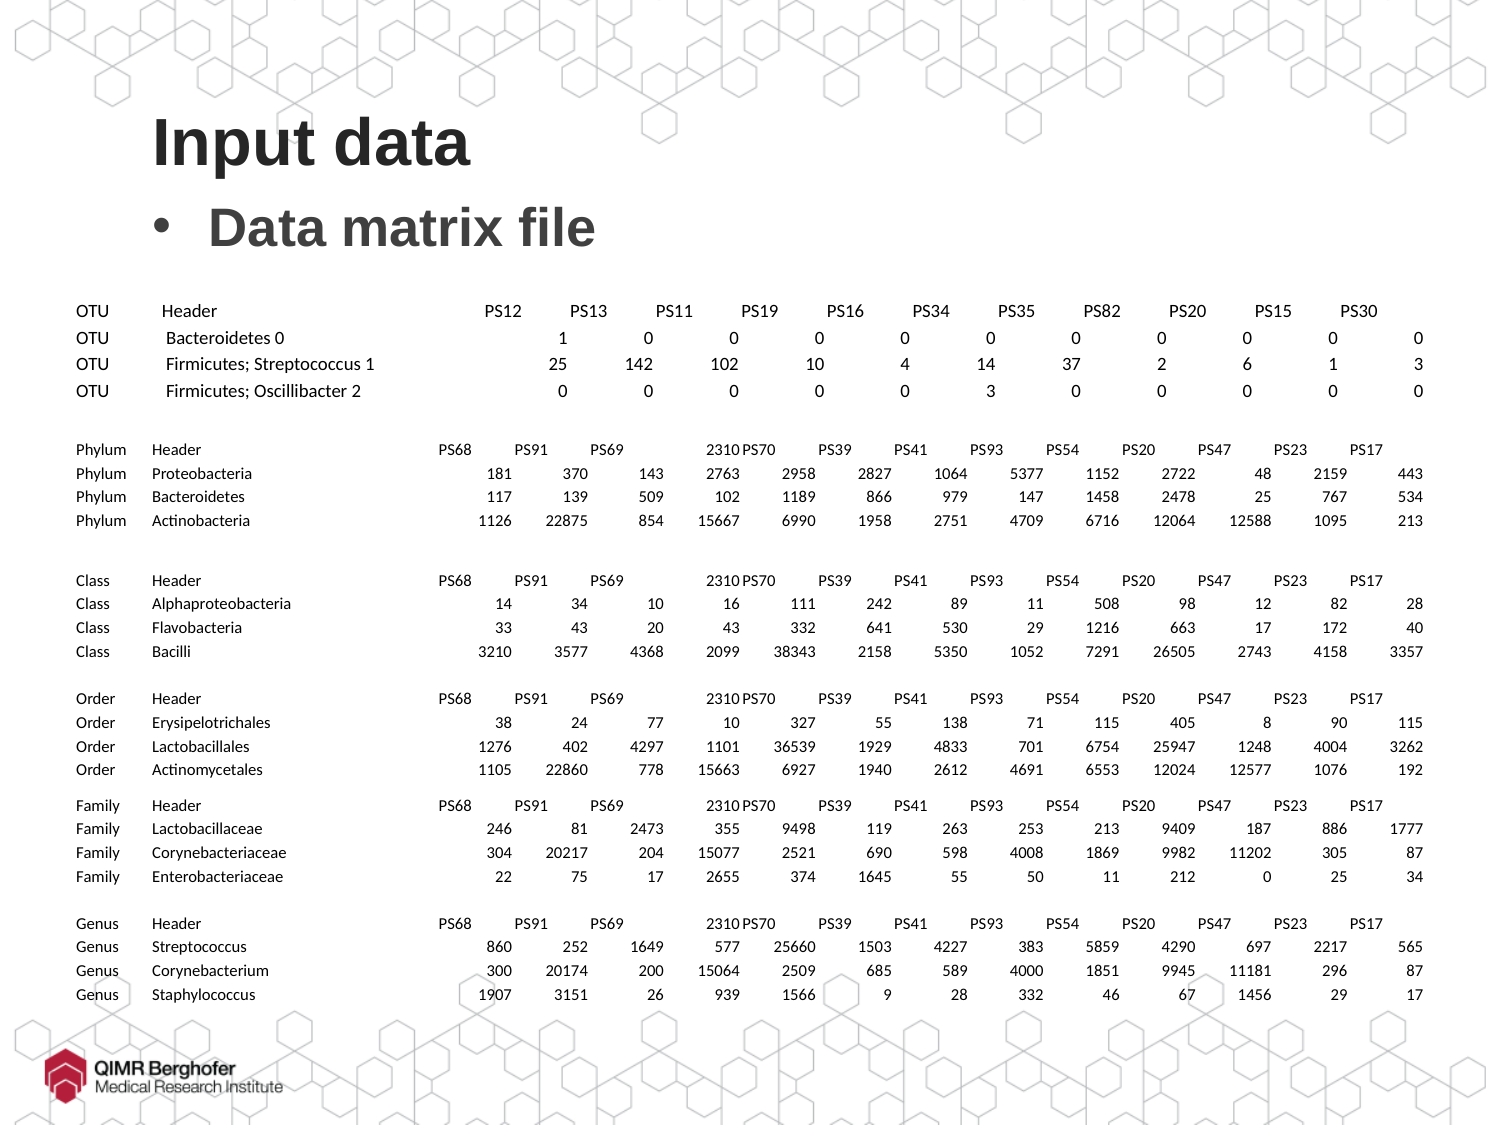

# Input data
Data matrix file

| OTU | Header | PS12 | PS13 | PS11 | PS19 | PS16 | PS34 | PS35 | PS82 | PS20 | PS15 | PS30 |
| --- | --- | --- | --- | --- | --- | --- | --- | --- | --- | --- | --- | --- |
| OTU | Bacteroidetes 0 | 1 | 0 | 0 | 0 | 0 | 0 | 0 | 0 | 0 | 0 | 0 |
| OTU | Firmicutes; Streptococcus 1 | 25 | 142 | 102 | 10 | 4 | 14 | 37 | 2 | 6 | 1 | 3 |
| OTU | Firmicutes; Oscillibacter 2 | 0 | 0 | 0 | 0 | 0 | 3 | 0 | 0 | 0 | 0 | 0 |
| Phylum | Header | PS68 | PS91 | PS69 | 2310 | PS70 | PS39 | PS41 | PS93 | PS54 | PS20 | PS47 | PS23 | PS17 |
| --- | --- | --- | --- | --- | --- | --- | --- | --- | --- | --- | --- | --- | --- | --- |
| Phylum | Proteobacteria | 181 | 370 | 143 | 2763 | 2958 | 2827 | 1064 | 5377 | 1152 | 2722 | 48 | 2159 | 443 |
| Phylum | Bacteroidetes | 117 | 139 | 509 | 102 | 1189 | 866 | 979 | 147 | 1458 | 2478 | 25 | 767 | 534 |
| Phylum | Actinobacteria | 1126 | 22875 | 854 | 15667 | 6990 | 1958 | 2751 | 4709 | 6716 | 12064 | 12588 | 1095 | 213 |
| Class | Header | PS68 | PS91 | PS69 | 2310 | PS70 | PS39 | PS41 | PS93 | PS54 | PS20 | PS47 | PS23 | PS17 |
| --- | --- | --- | --- | --- | --- | --- | --- | --- | --- | --- | --- | --- | --- | --- |
| Class | Alphaproteobacteria | 14 | 34 | 10 | 16 | 111 | 242 | 89 | 11 | 508 | 98 | 12 | 82 | 28 |
| Class | Flavobacteria | 33 | 43 | 20 | 43 | 332 | 641 | 530 | 29 | 1216 | 663 | 17 | 172 | 40 |
| Class | Bacilli | 3210 | 3577 | 4368 | 2099 | 38343 | 2158 | 5350 | 1052 | 7291 | 26505 | 2743 | 4158 | 3357 |
| Order | Header | PS68 | PS91 | PS69 | 2310 | PS70 | PS39 | PS41 | PS93 | PS54 | PS20 | PS47 | PS23 | PS17 |
| --- | --- | --- | --- | --- | --- | --- | --- | --- | --- | --- | --- | --- | --- | --- |
| Order | Erysipelotrichales | 38 | 24 | 77 | 10 | 327 | 55 | 138 | 71 | 115 | 405 | 8 | 90 | 115 |
| Order | Lactobacillales | 1276 | 402 | 4297 | 1101 | 36539 | 1929 | 4833 | 701 | 6754 | 25947 | 1248 | 4004 | 3262 |
| Order | Actinomycetales | 1105 | 22860 | 778 | 15663 | 6927 | 1940 | 2612 | 4691 | 6553 | 12024 | 12577 | 1076 | 192 |
| Family | Header | PS68 | PS91 | PS69 | 2310 | PS70 | PS39 | PS41 | PS93 | PS54 | PS20 | PS47 | PS23 | PS17 |
| --- | --- | --- | --- | --- | --- | --- | --- | --- | --- | --- | --- | --- | --- | --- |
| Family | Lactobacillaceae | 246 | 81 | 2473 | 355 | 9498 | 119 | 263 | 253 | 213 | 9409 | 187 | 886 | 1777 |
| Family | Corynebacteriaceae | 304 | 20217 | 204 | 15077 | 2521 | 690 | 598 | 4008 | 1869 | 9982 | 11202 | 305 | 87 |
| Family | Enterobacteriaceae | 22 | 75 | 17 | 2655 | 374 | 1645 | 55 | 50 | 11 | 212 | 0 | 25 | 34 |
| Genus | Header | PS68 | PS91 | PS69 | 2310 | PS70 | PS39 | PS41 | PS93 | PS54 | PS20 | PS47 | PS23 | PS17 |
| --- | --- | --- | --- | --- | --- | --- | --- | --- | --- | --- | --- | --- | --- | --- |
| Genus | Streptococcus | 860 | 252 | 1649 | 577 | 25660 | 1503 | 4227 | 383 | 5859 | 4290 | 697 | 2217 | 565 |
| Genus | Corynebacterium | 300 | 20174 | 200 | 15064 | 2509 | 685 | 589 | 4000 | 1851 | 9945 | 11181 | 296 | 87 |
| Genus | Staphylococcus | 1907 | 3151 | 26 | 939 | 1566 | 9 | 28 | 332 | 46 | 67 | 1456 | 29 | 17 |